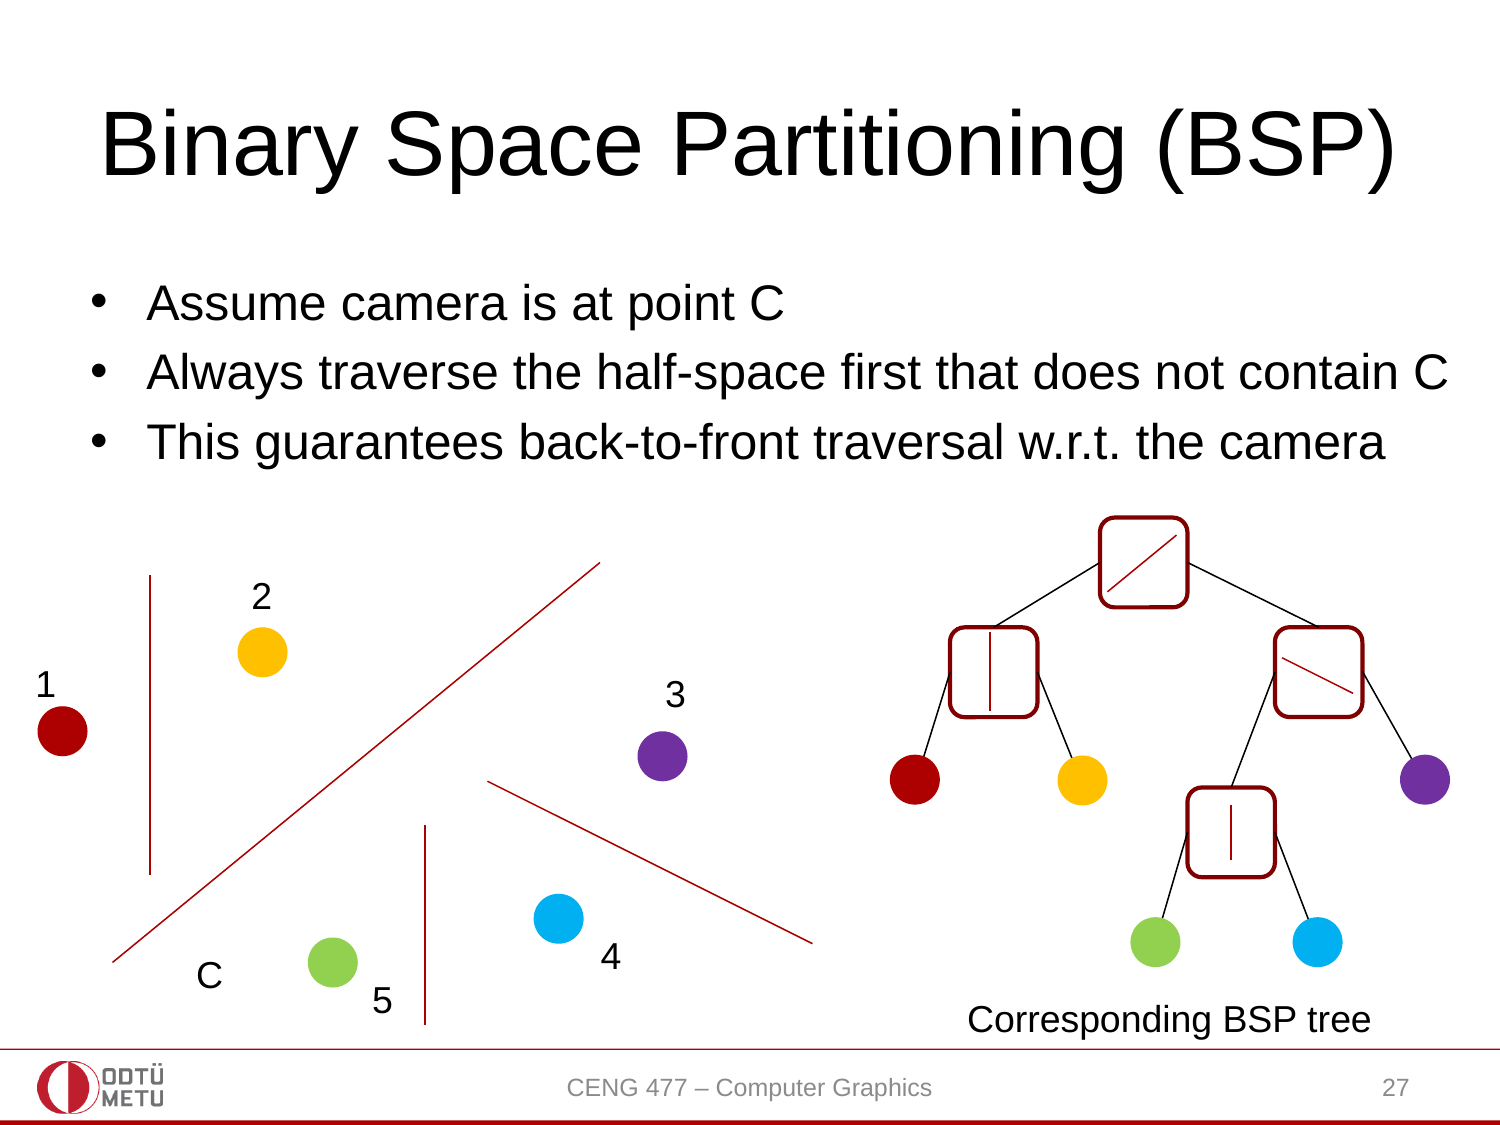

# Binary Space Partitioning (BSP)
Assume camera is at point C
Always traverse the half-space first that does not contain C
This guarantees back-to-front traversal w.r.t. the camera

2

1
3

4

C
5
Corresponding BSP tree
CENG 477 – Computer Graphics
27